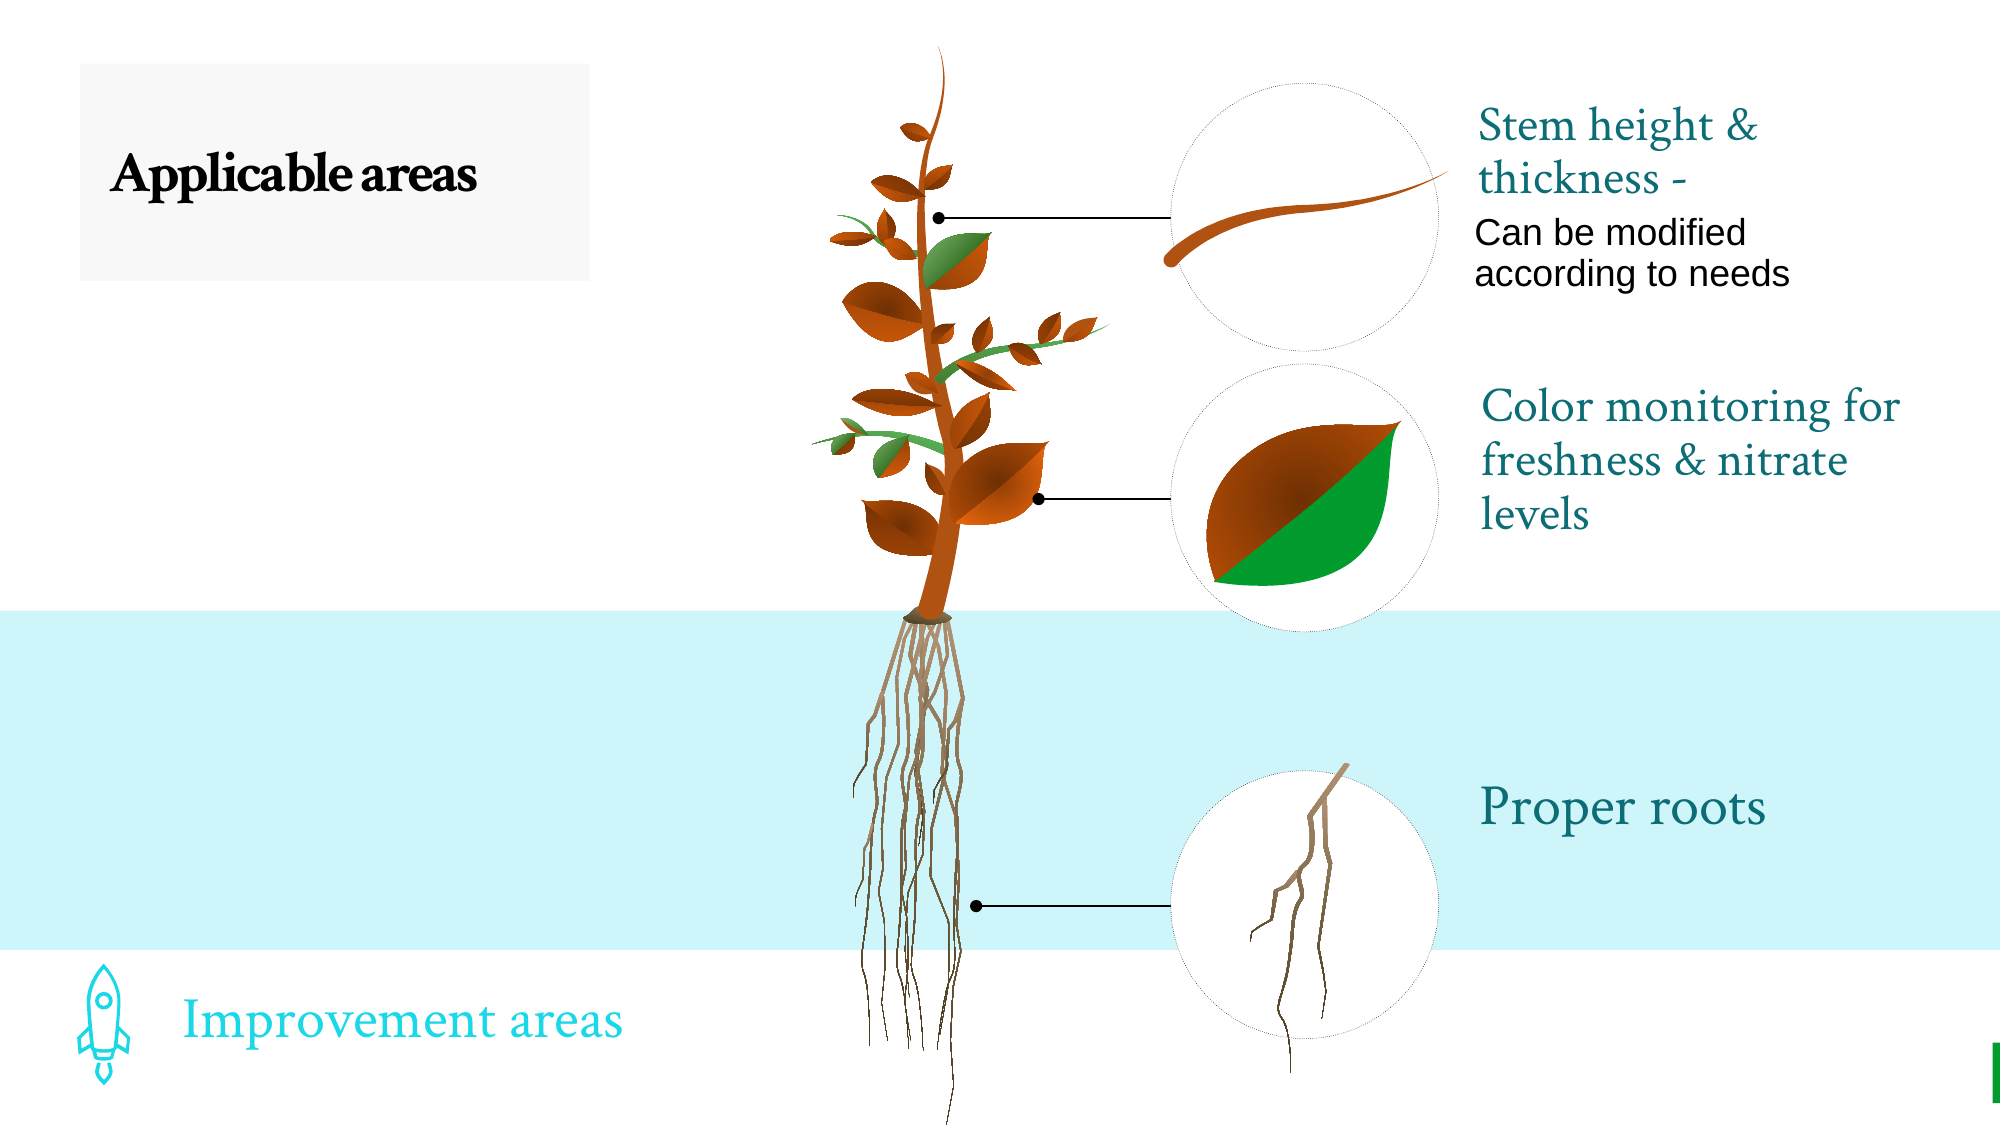

# Applicable areas
Stem height & thickness -
Can be modified according to needs
Color monitoring for freshness & nitrate levels
Proper roots
Improvement areas